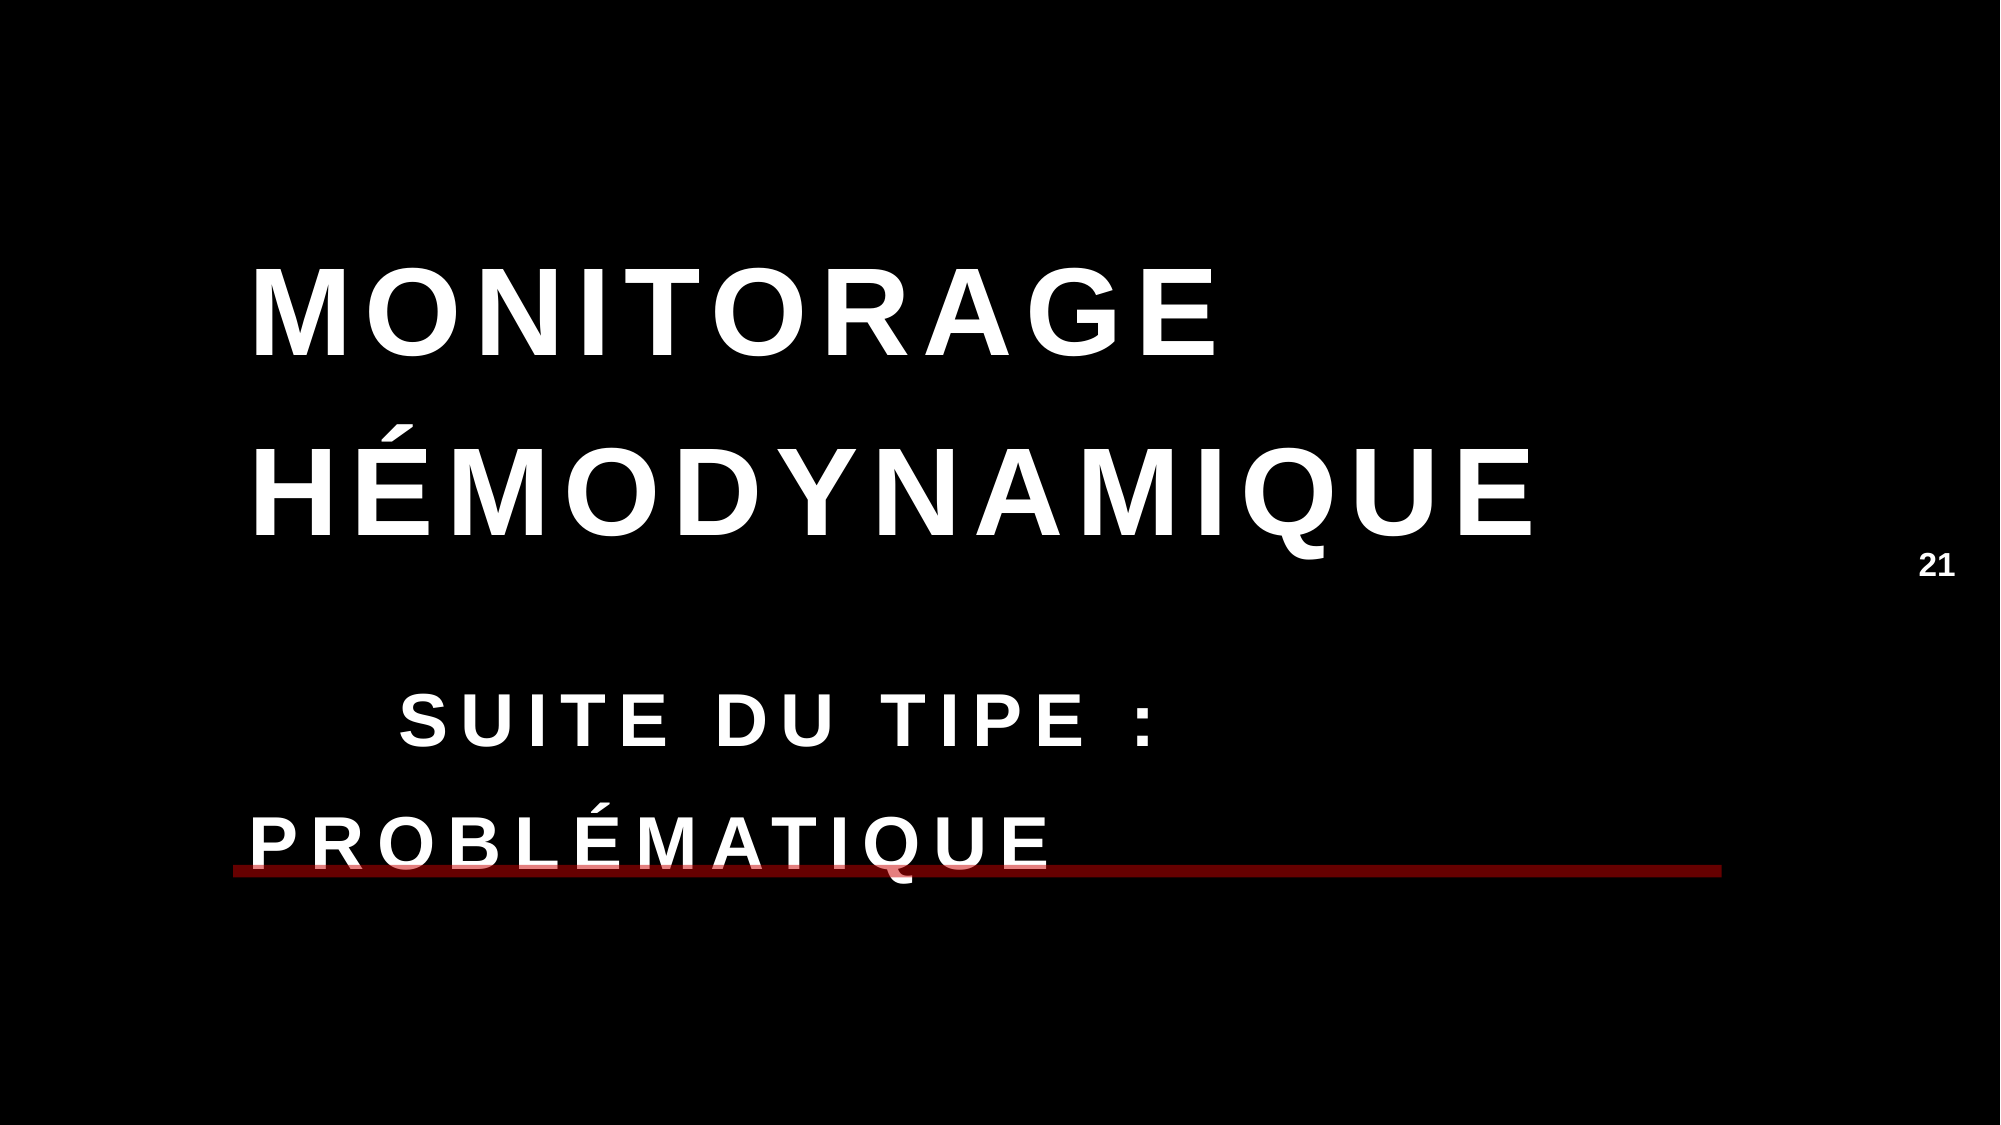

# Monitorage Hémodynamique Suite du TIPE : Problématique
21